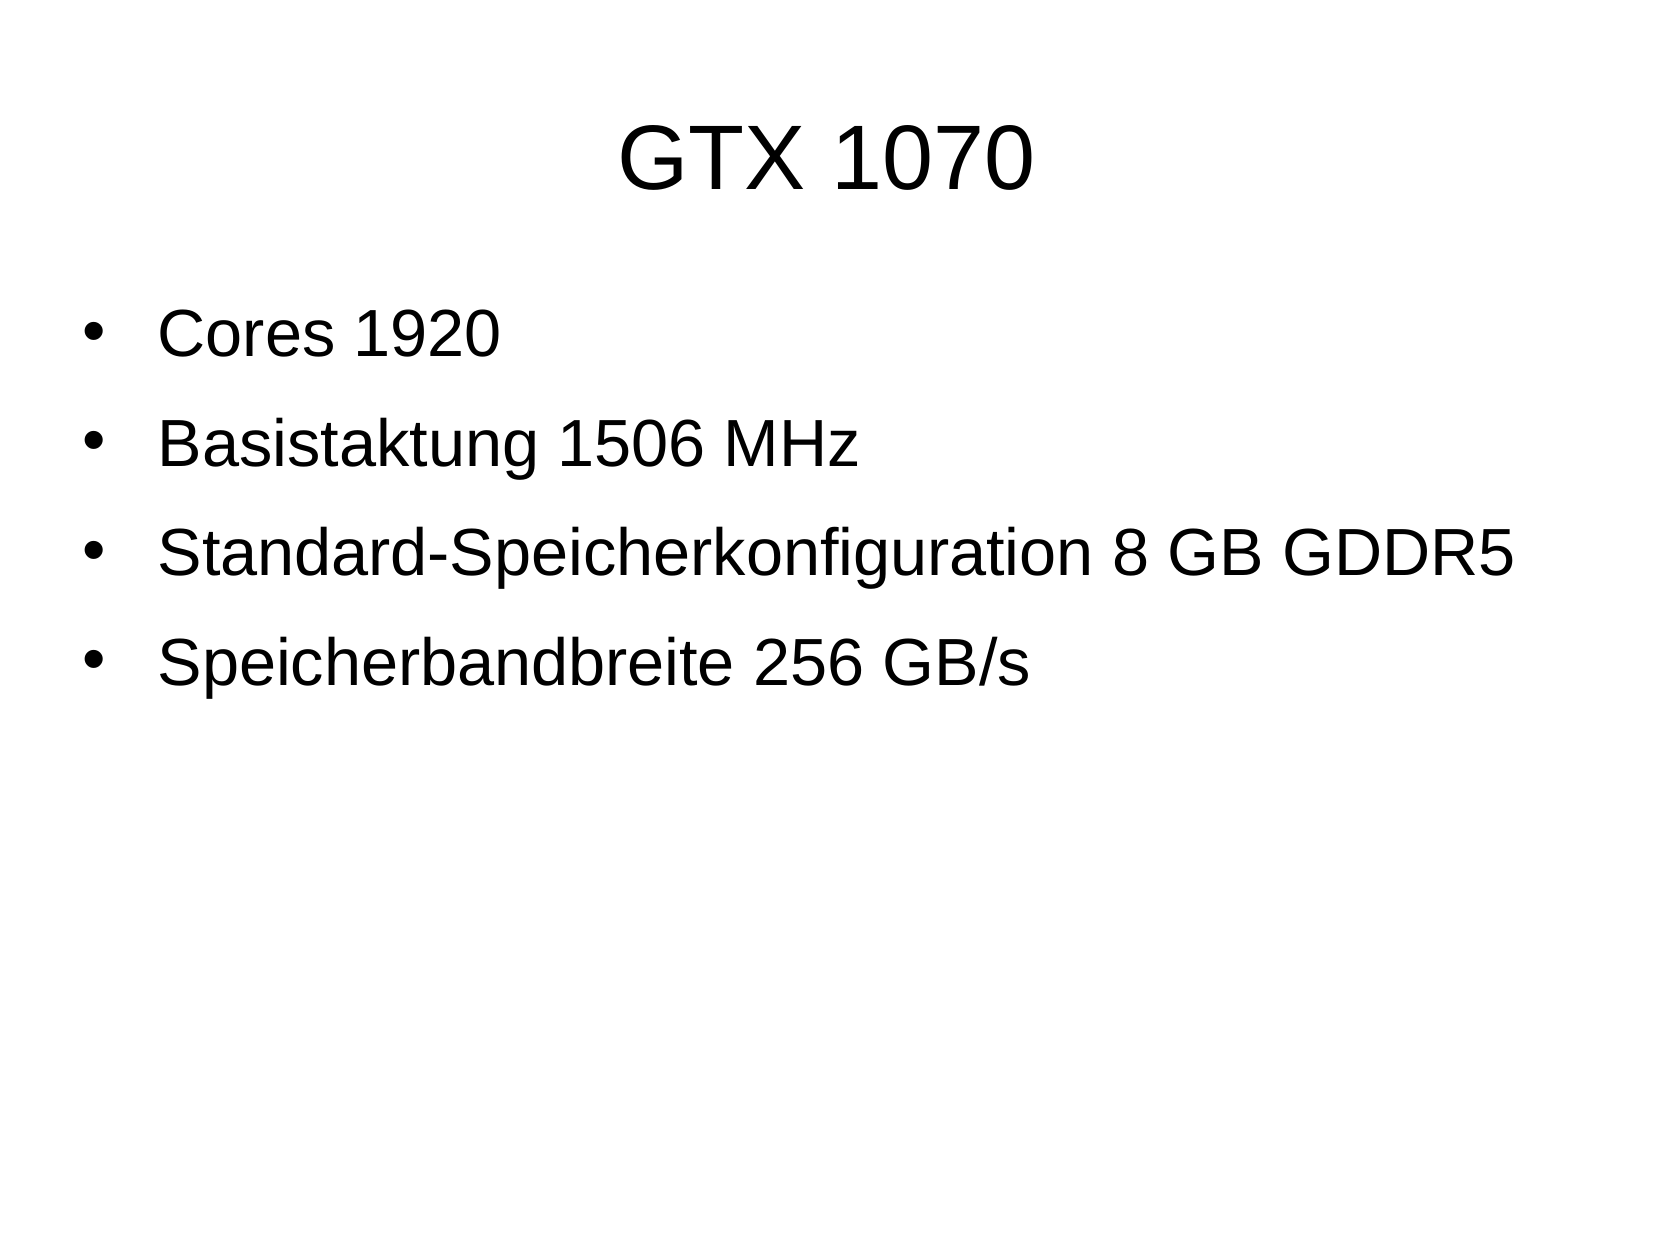

# GTX 1070
Cores 1920
Basistaktung 1506 MHz
Standard-Speicherkonfiguration 8 GB GDDR5
Speicherbandbreite 256 GB/s